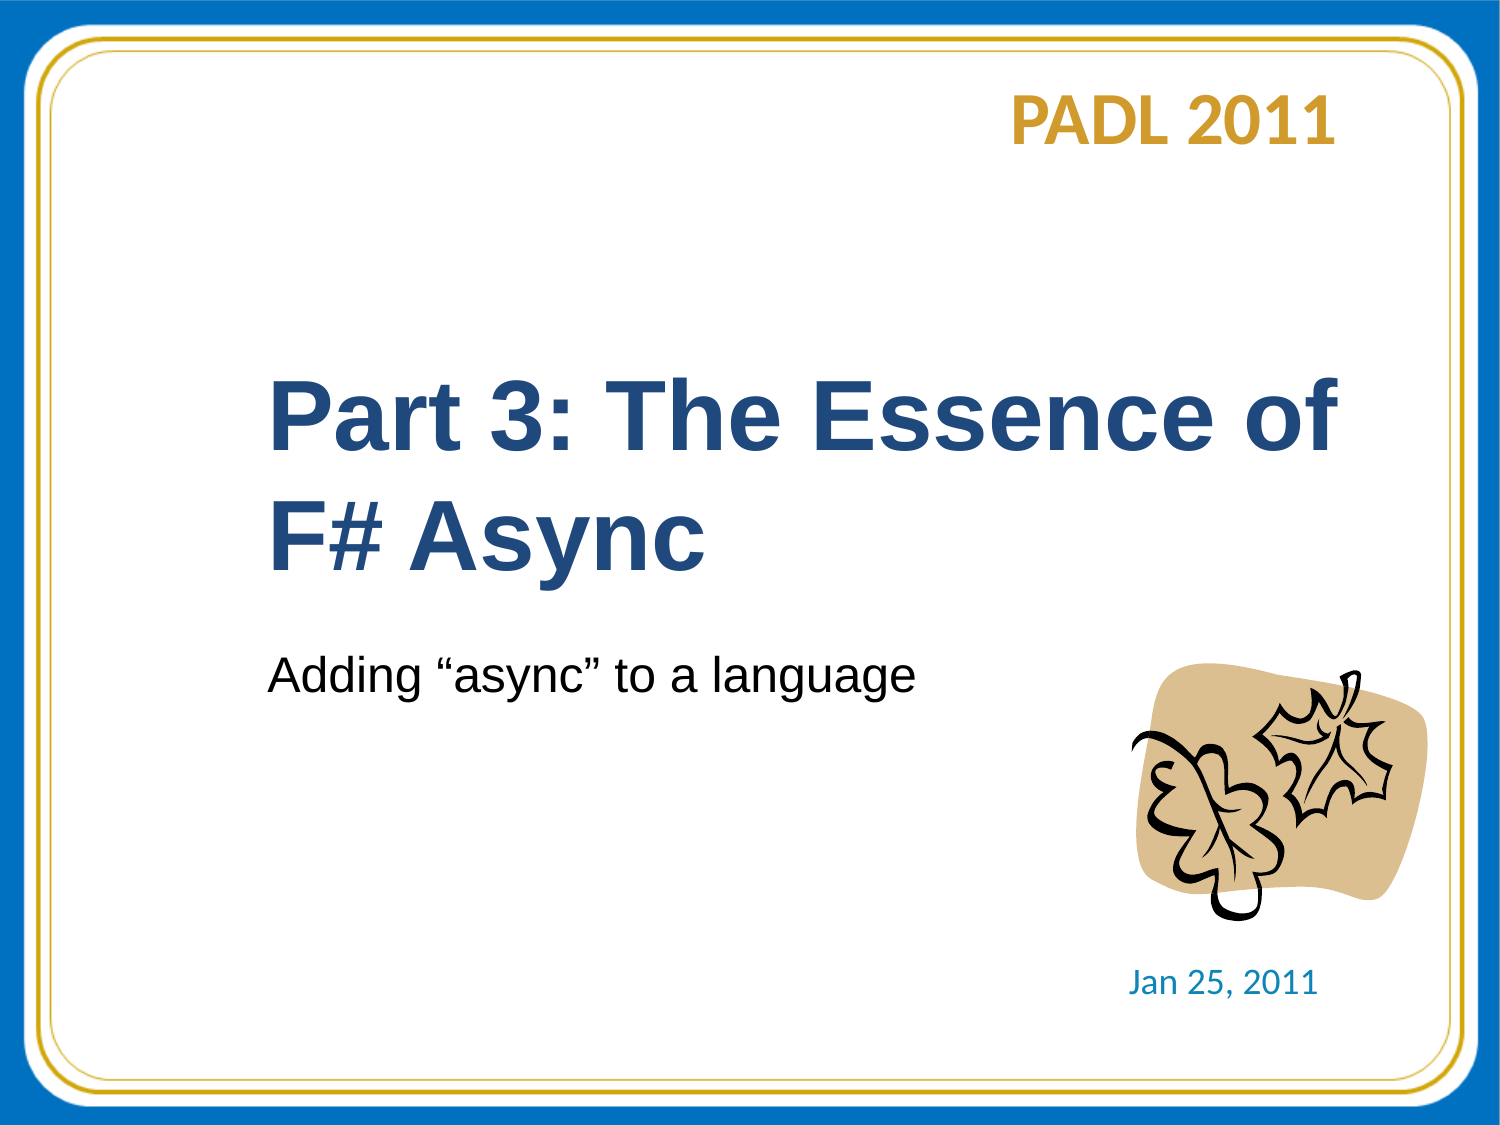

# Part 3: The Essence of F# Async
Adding “async” to a language